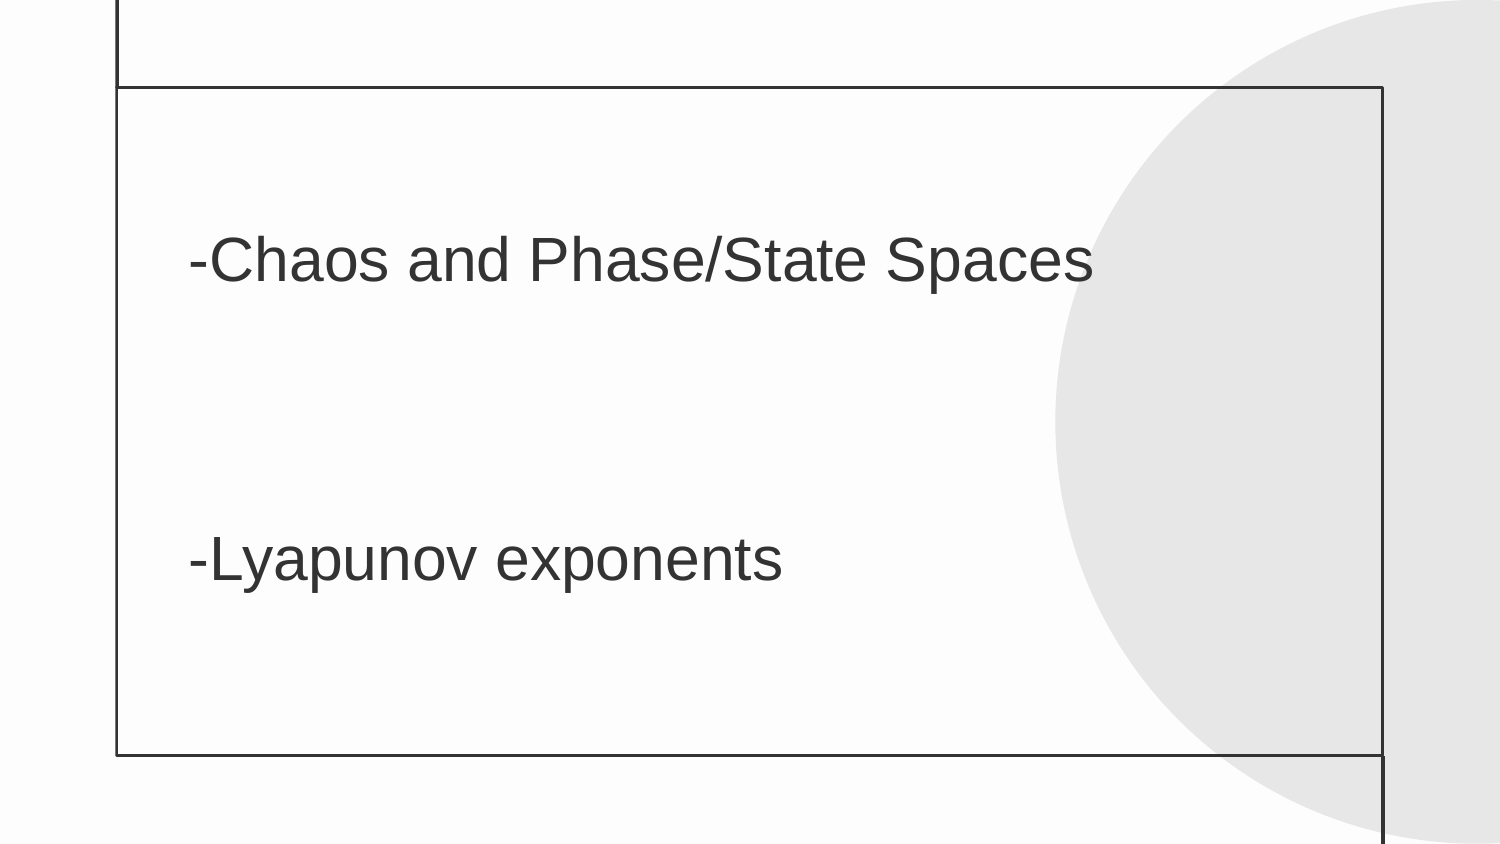

# -Chaos and Phase/State Spaces

-Lyapunov exponents